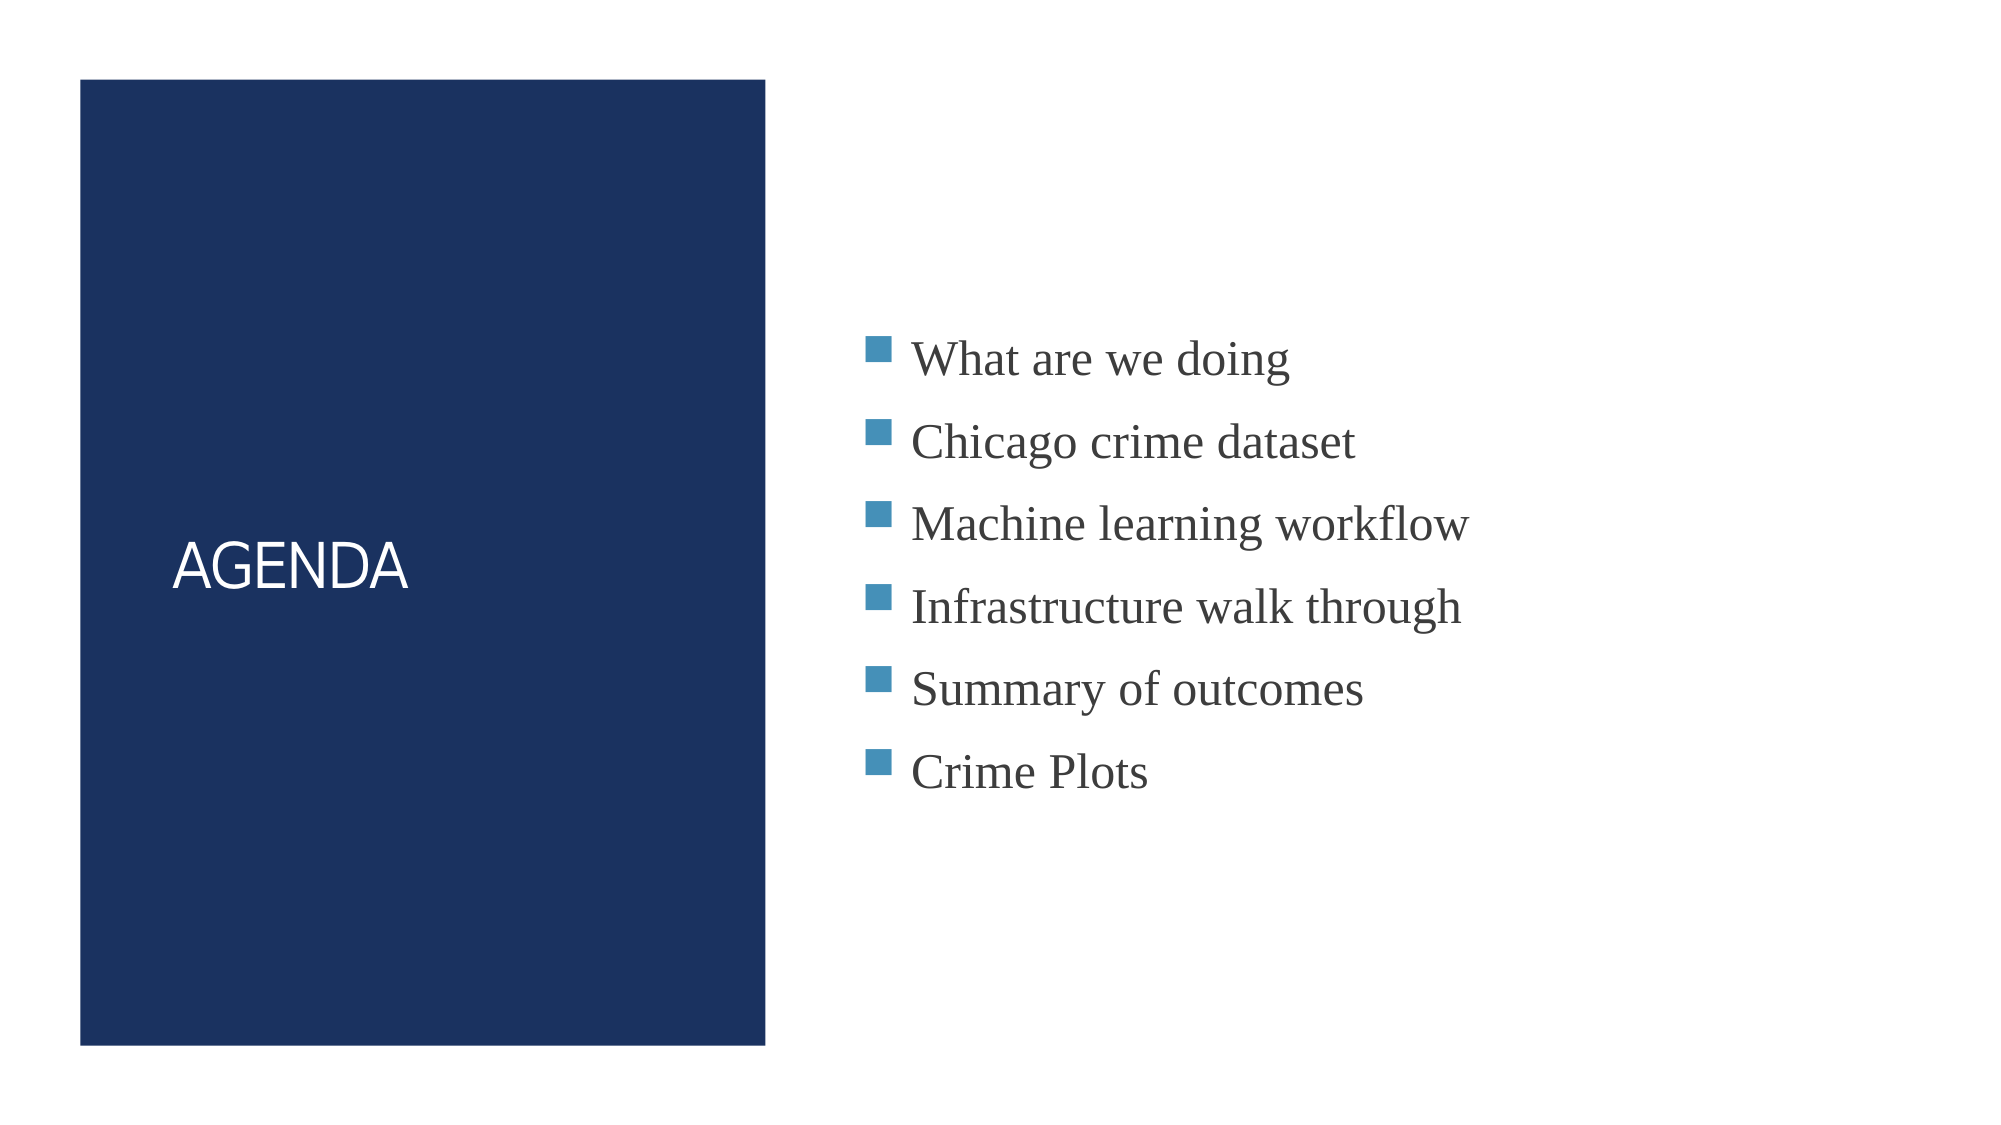

# AGENDA
What are we doing
Chicago crime dataset
Machine learning workflow
Infrastructure walk through
Summary of outcomes
Crime Plots